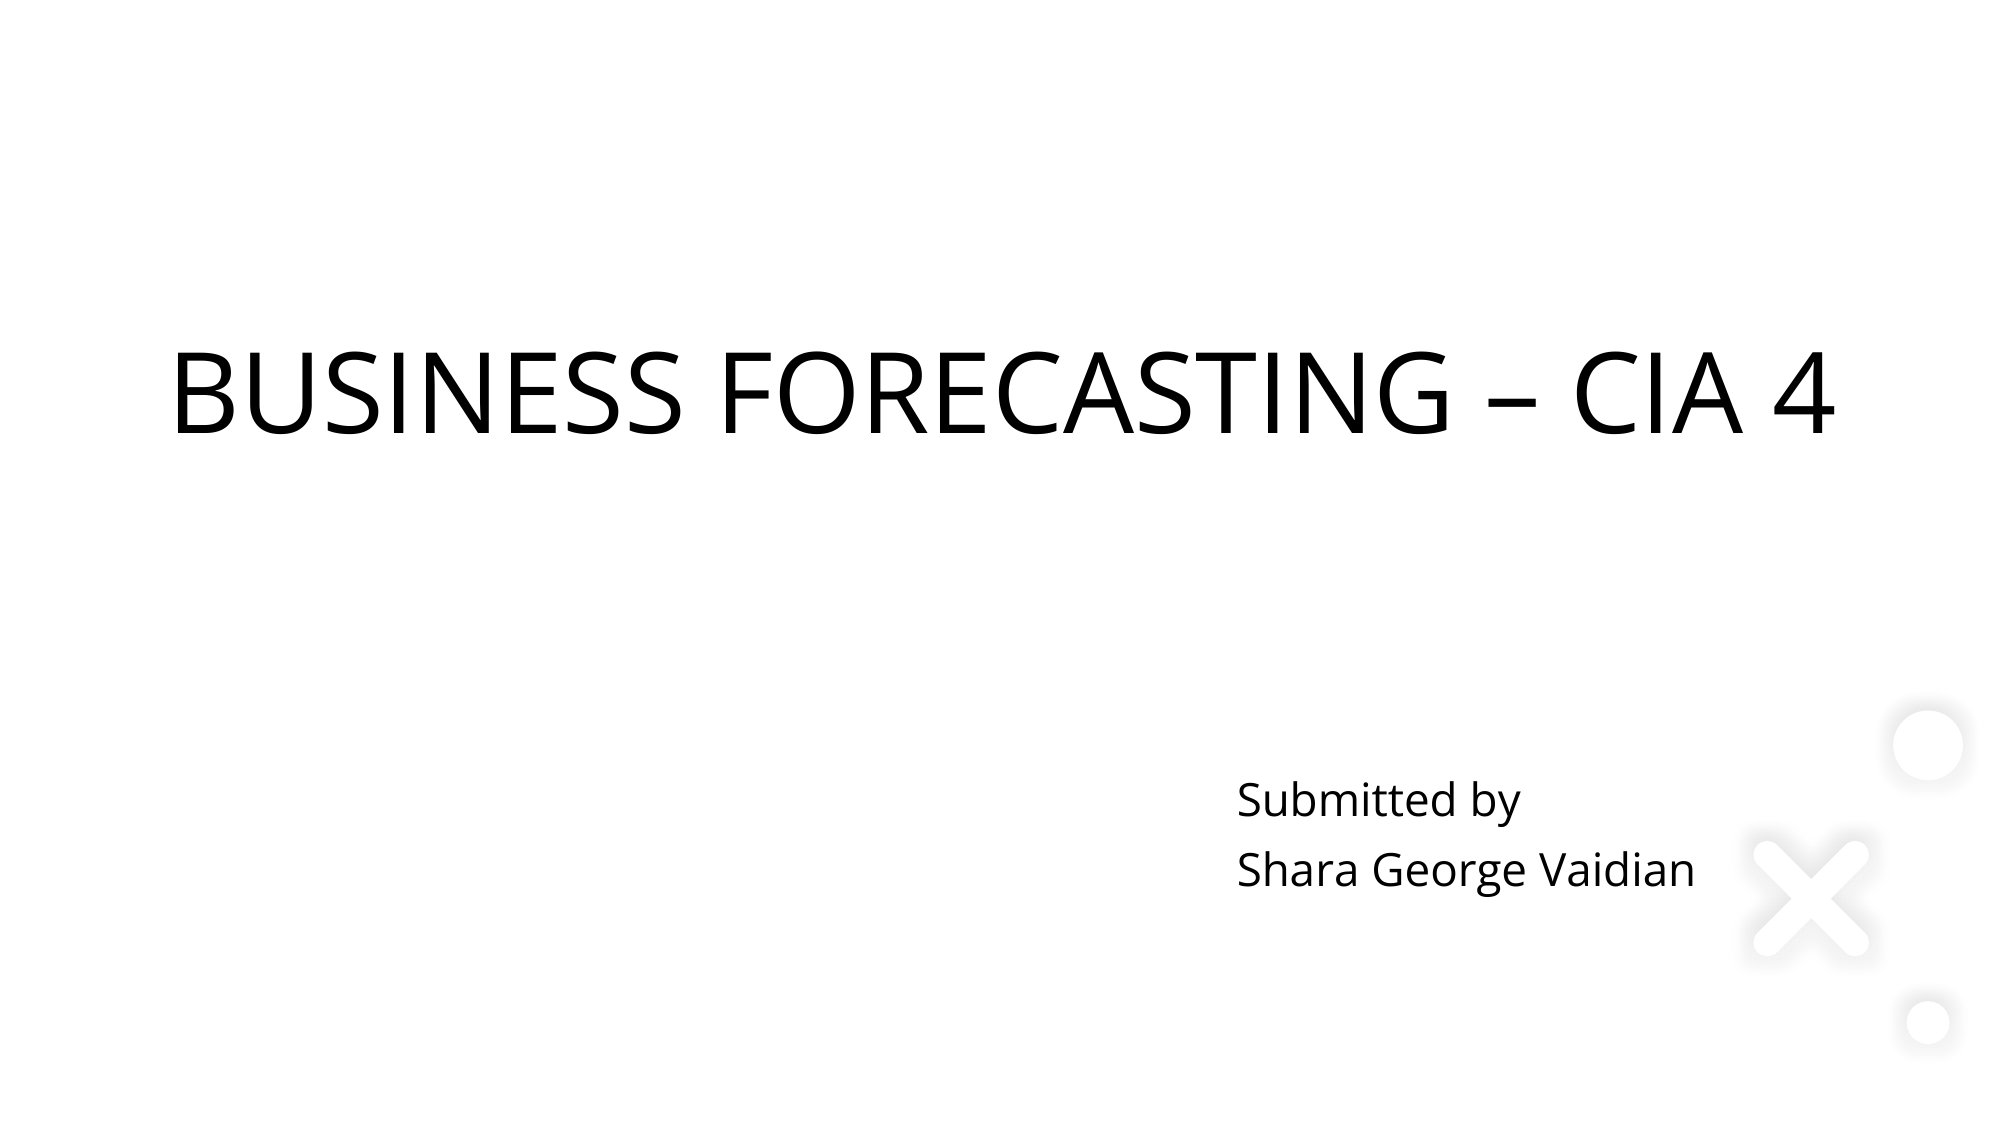

# BUSINESS FORECASTING – CIA 4
Submitted by
Shara George Vaidian